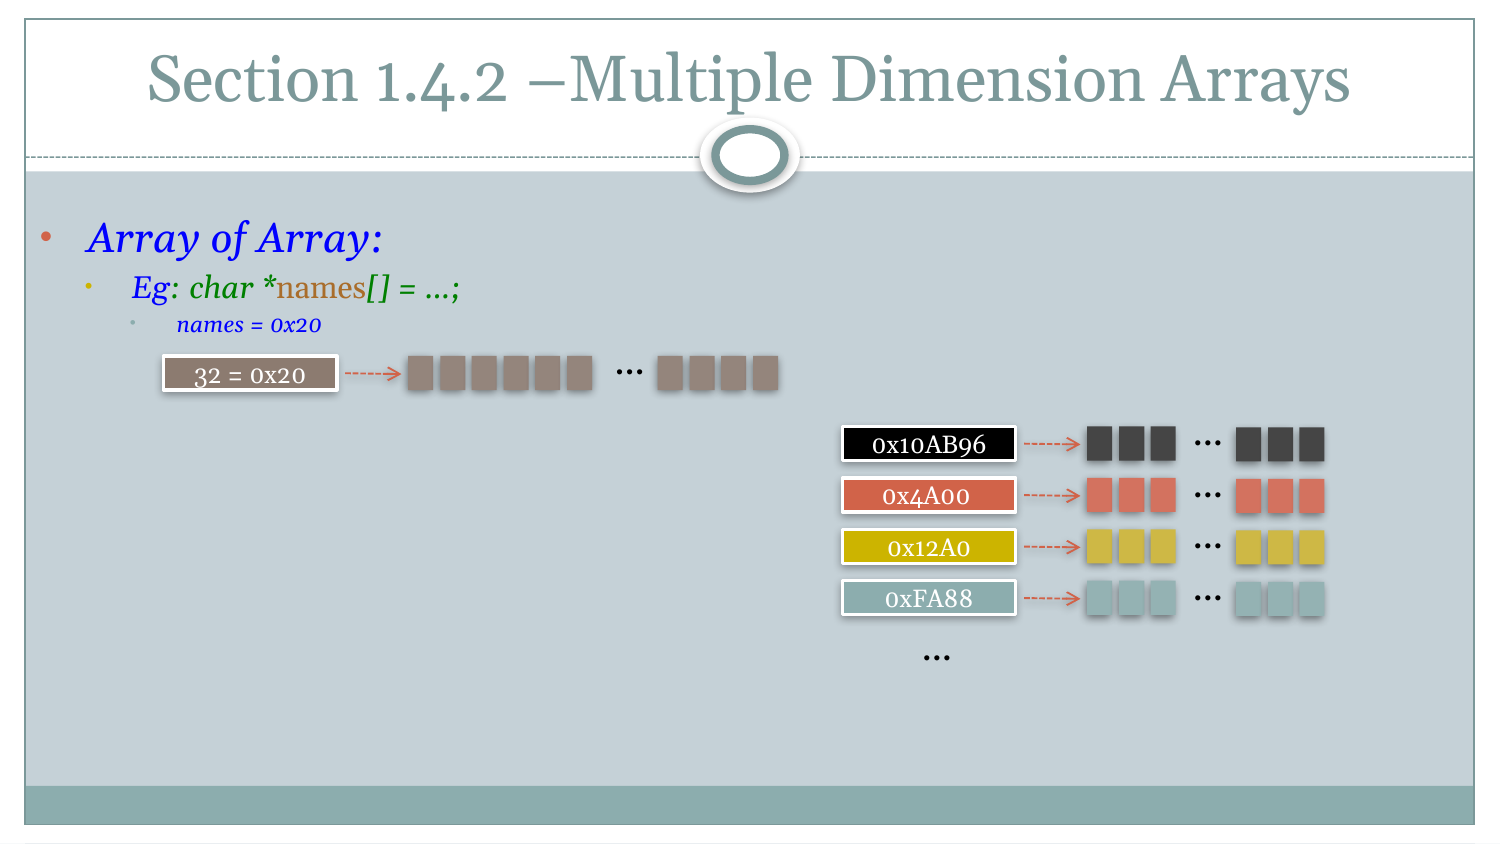

# Section 1.4.2 –Multiple Dimension Arrays
Array of Array:
Eg: char *names[] = …;
names = 0x20
…
32 = 0x20

…
0x10AB96

…
0x4A00

…
0x12A0

…
0xFA88

…